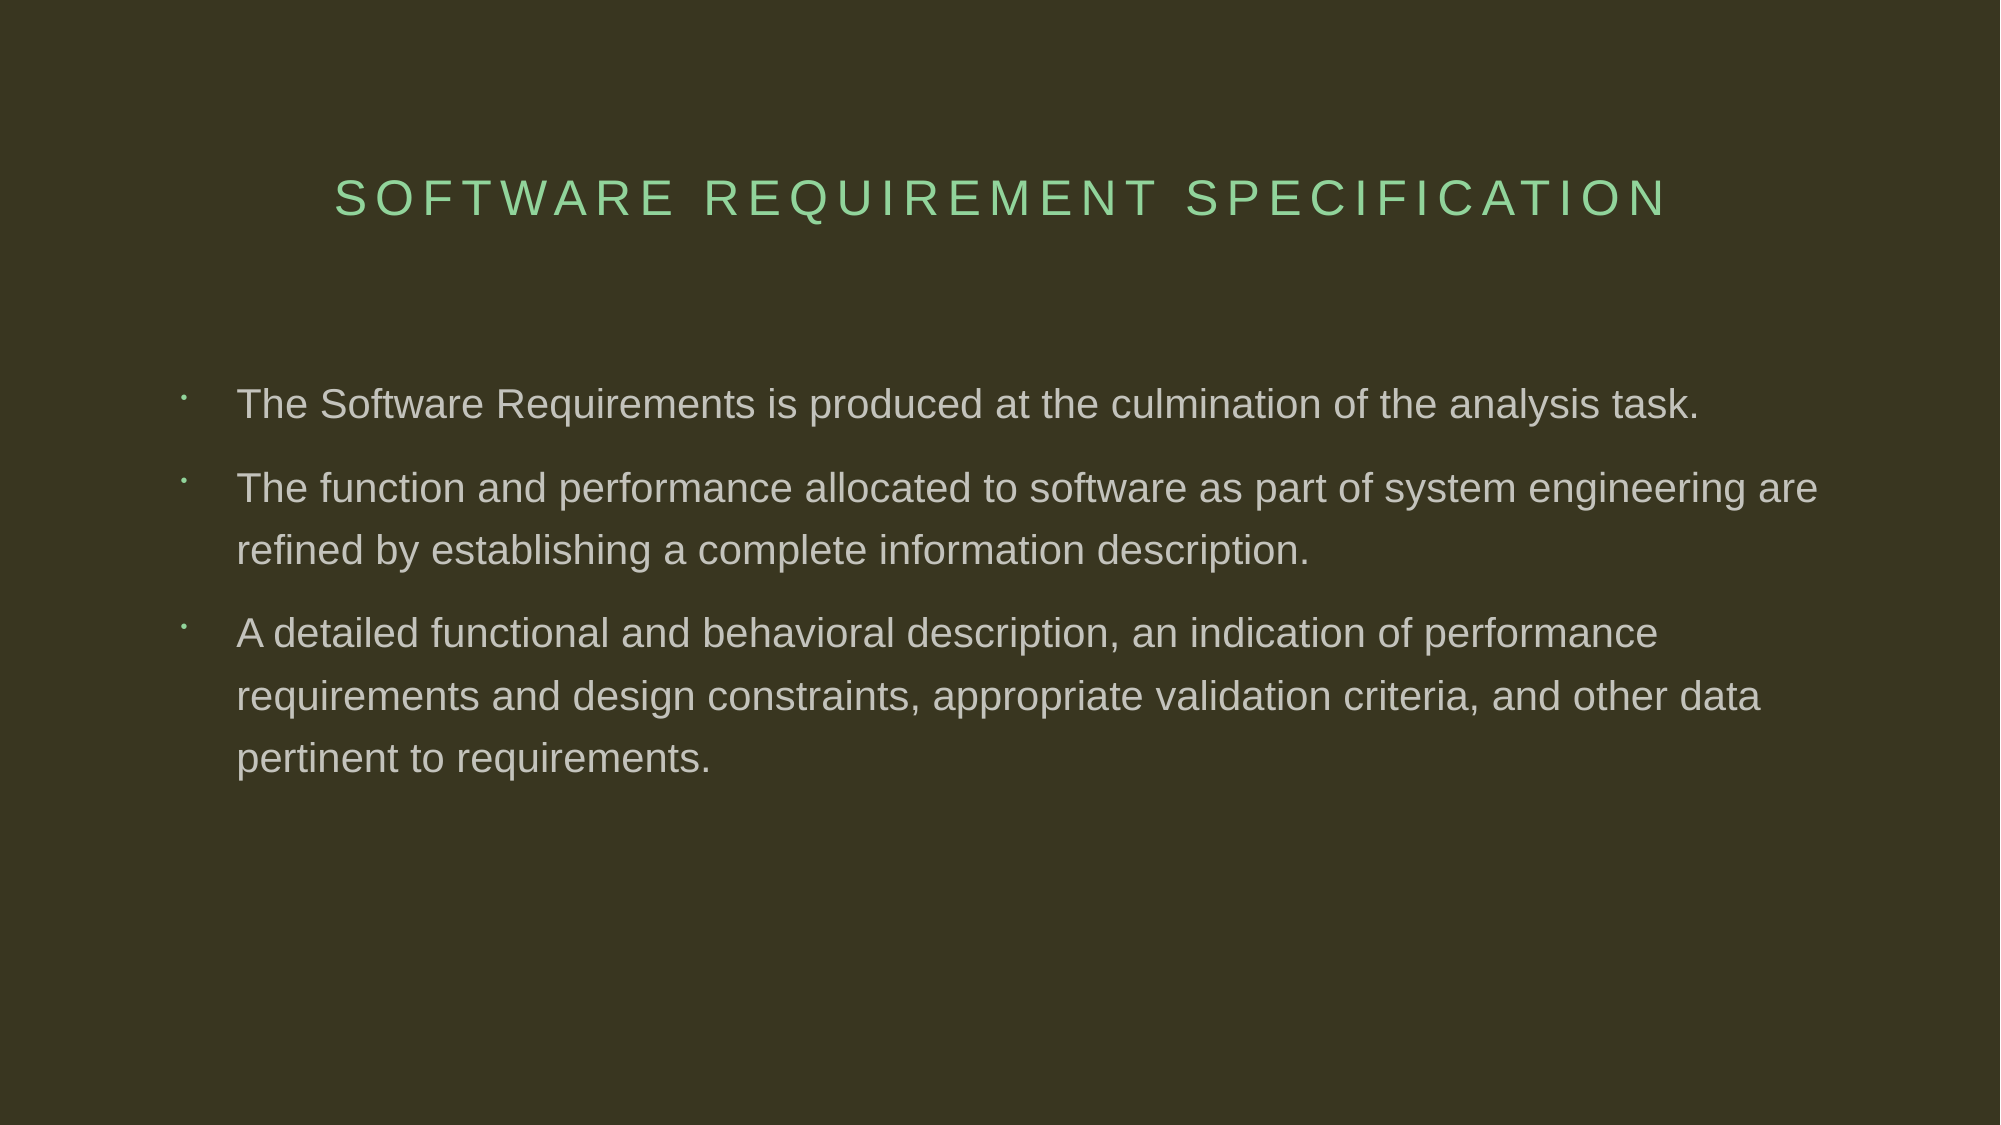

# SOFTWARE REQUIREMENT SPECIFICATION

The Software Requirements is produced at the culmination of the analysis task.
The function and performance allocated to software as part of system engineering are refined by establishing a complete information description.
A detailed functional and behavioral description, an indication of performance requirements and design constraints, appropriate validation criteria, and other data pertinent to requirements.